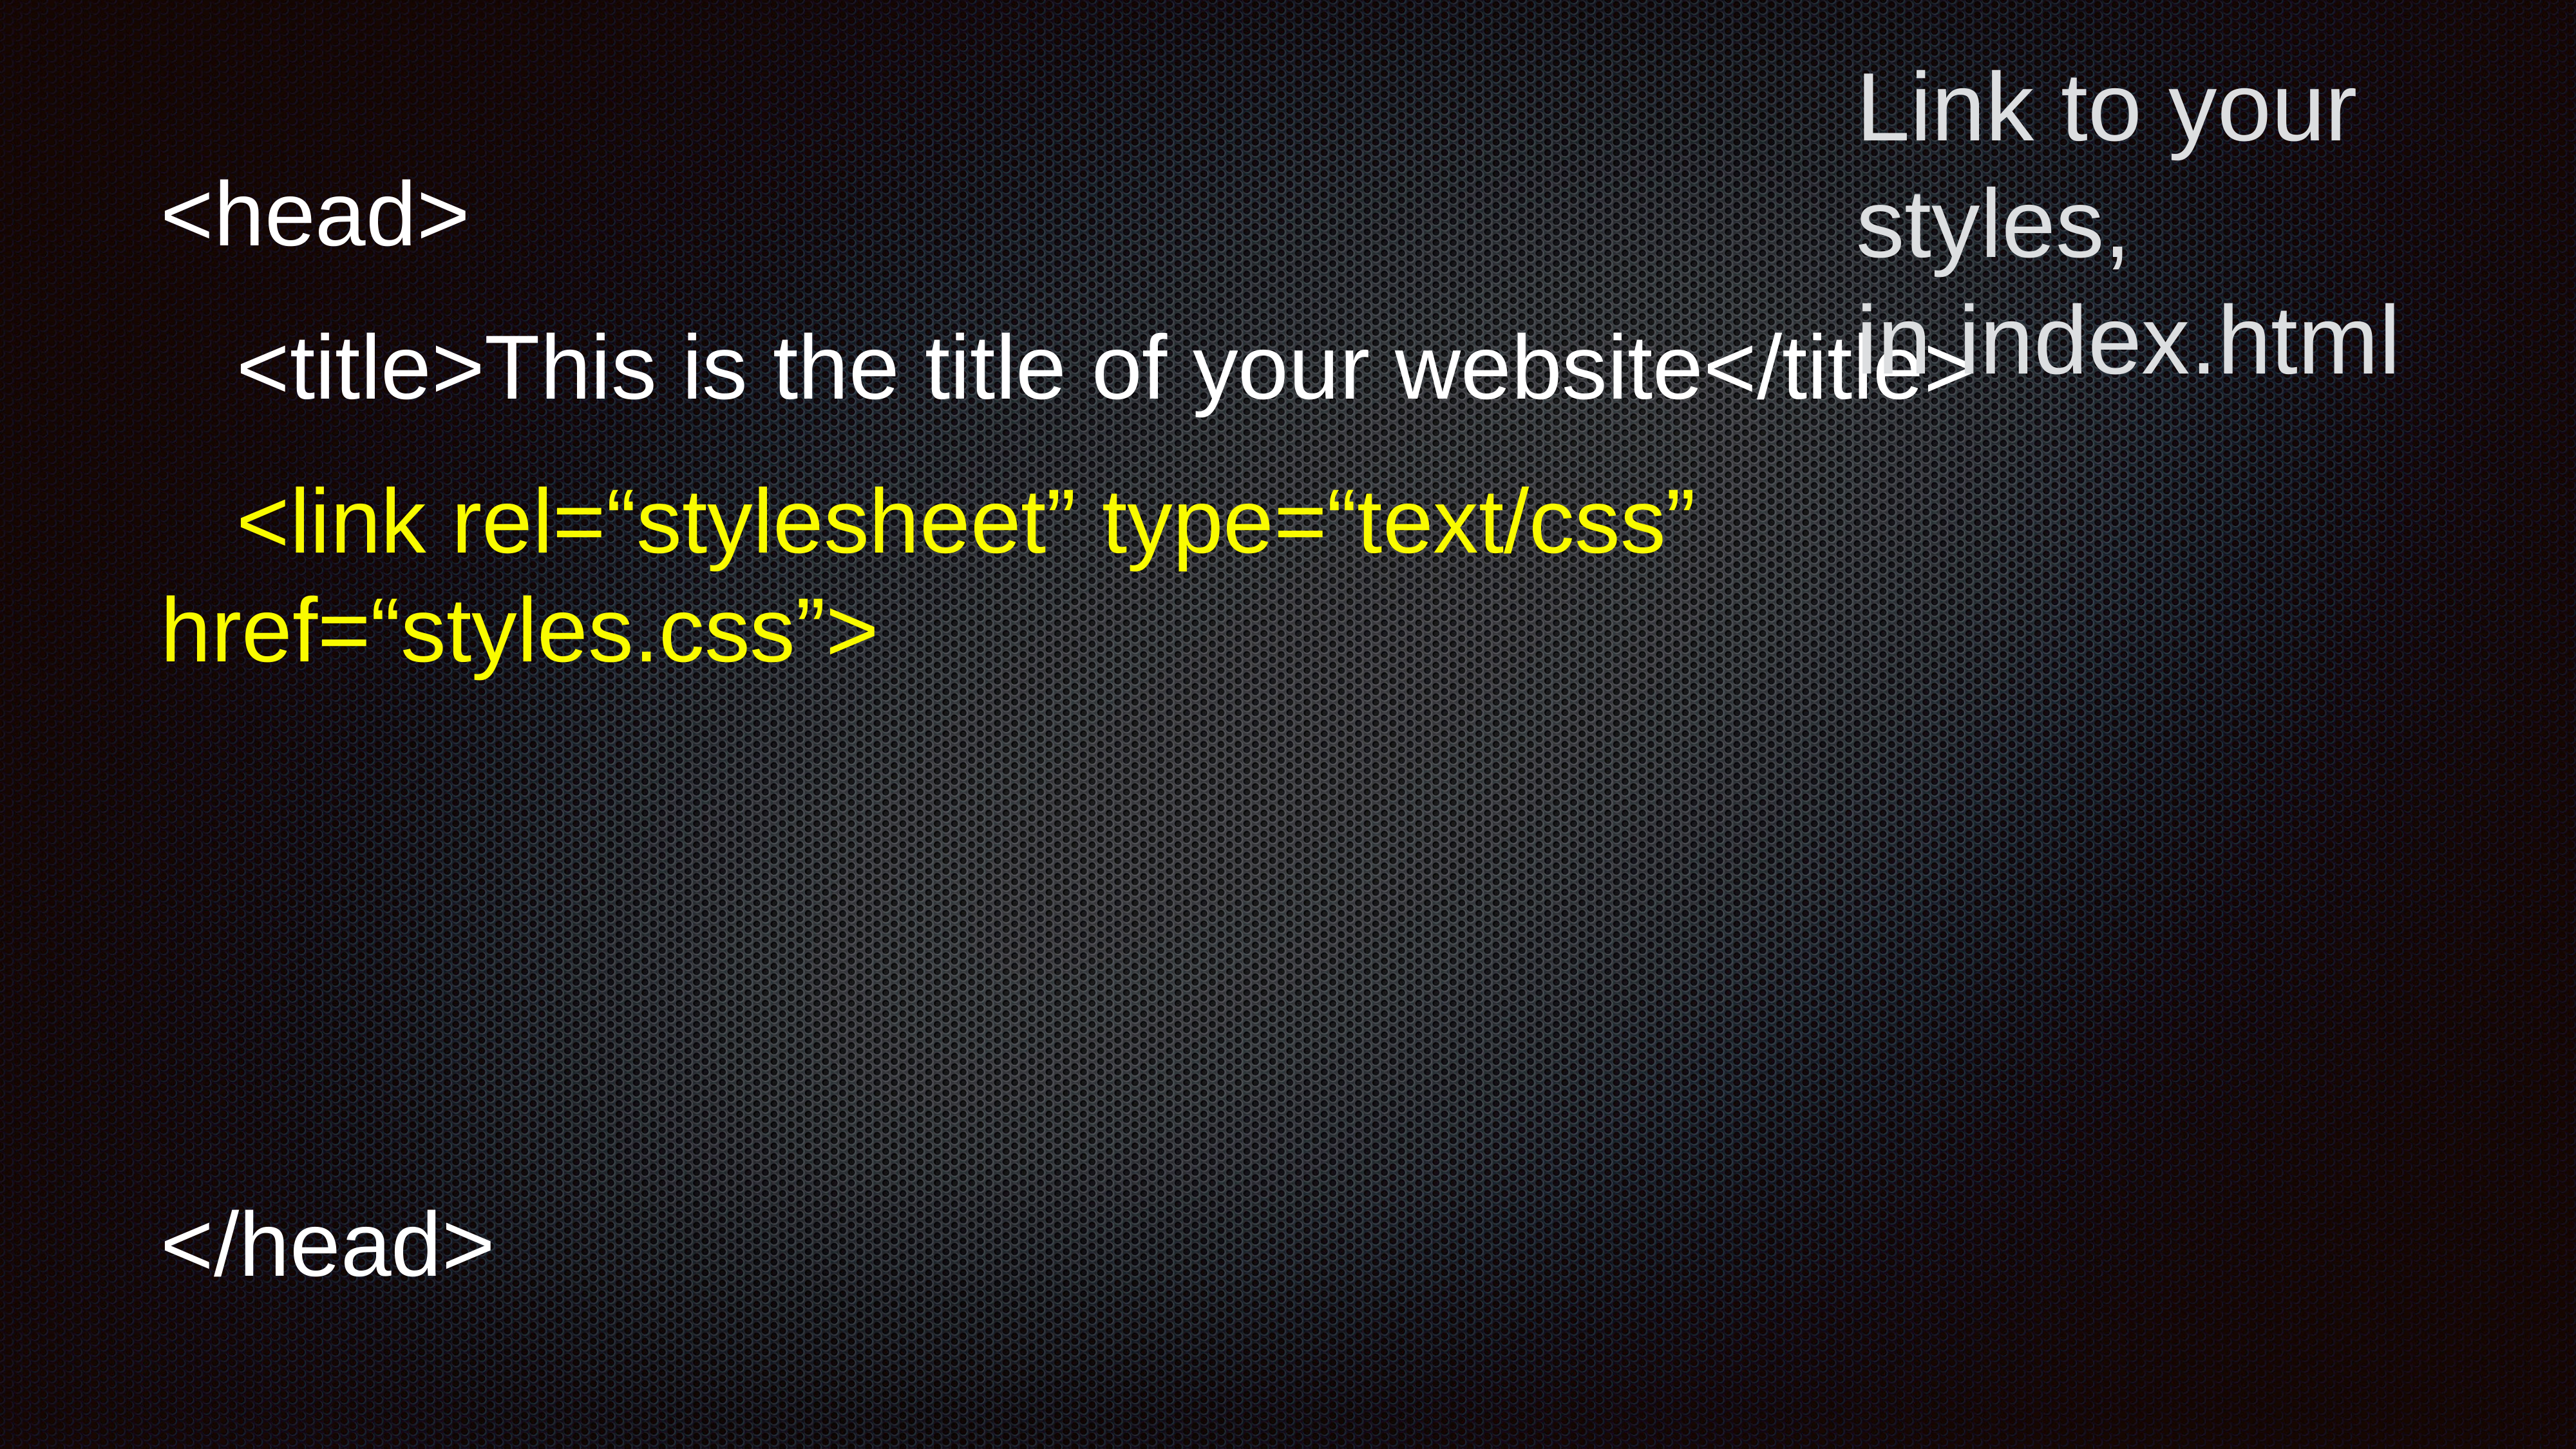

# Link to your styles,
in index.html
<head>
   <title>This is the title of your website</title>
   <link rel=“stylesheet” type=“text/css” href=“styles.css”>

</head>